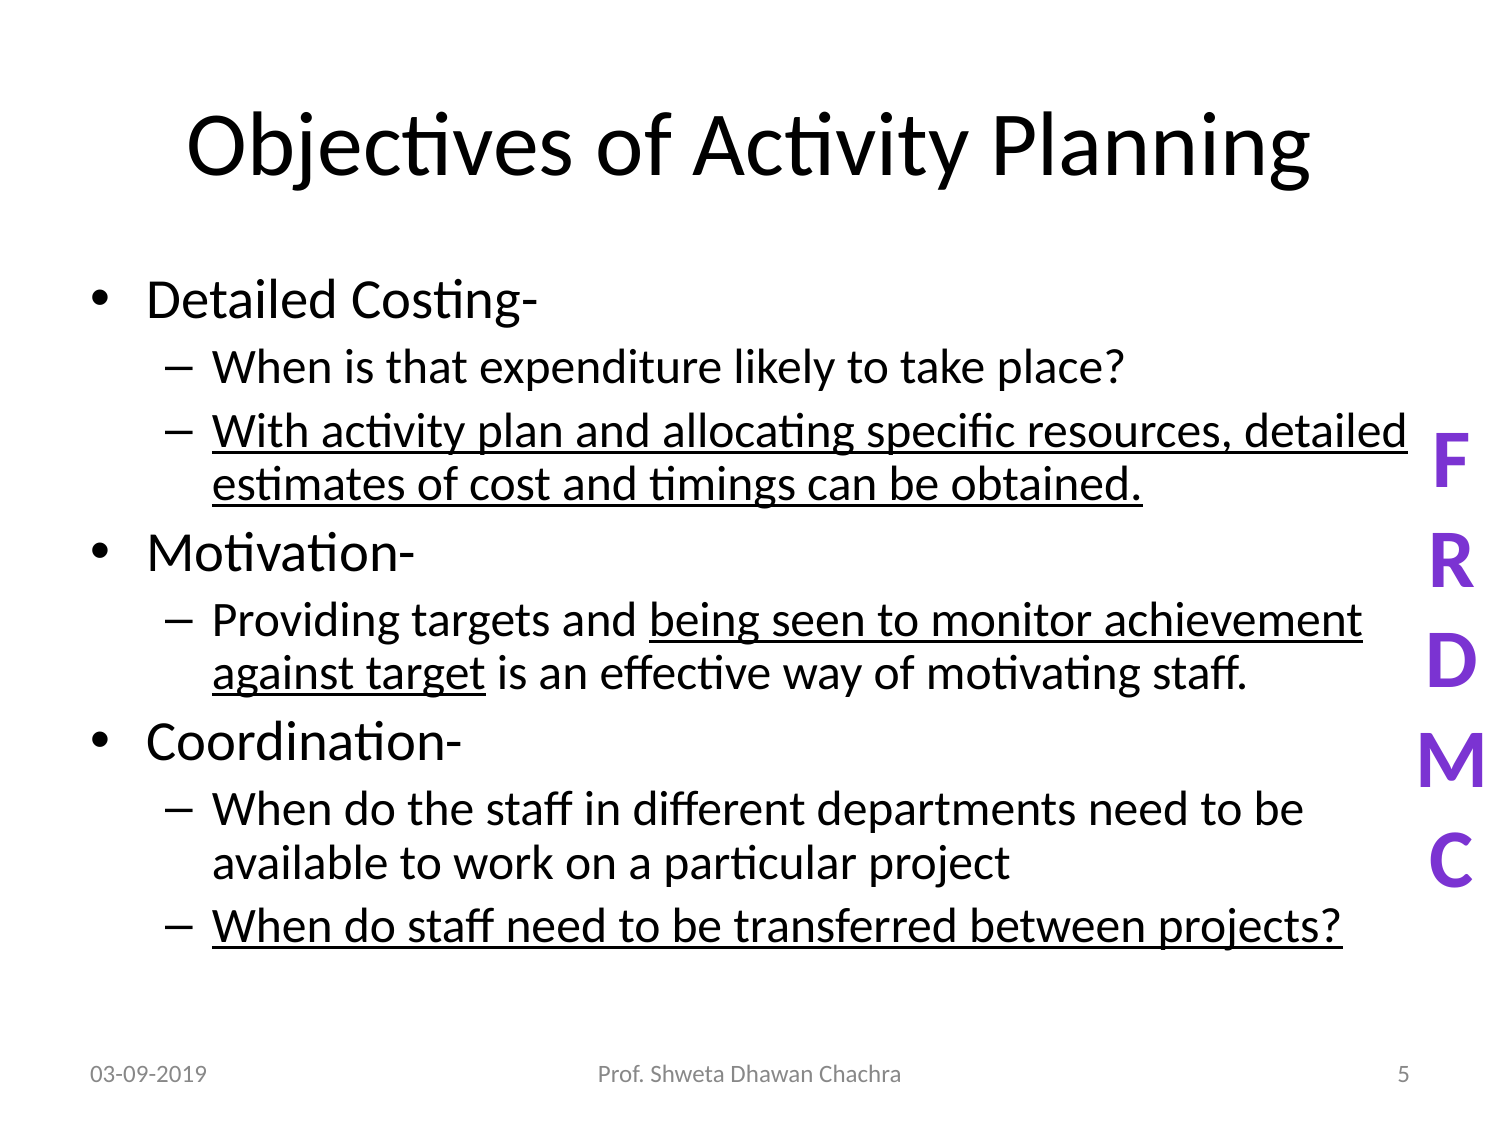

# Objectives of Activity Planning
Detailed Costing-
When is that expenditure likely to take place?
With activity plan and allocating specific resources, detailed estimates of cost and timings can be obtained.
Motivation-
Providing targets and being seen to monitor achievement against target is an effective way of motivating staff.
Coordination-
When do the staff in different departments need to be available to work on a particular project
When do staff need to be transferred between projects?
F
R
D
M
C
03-09-2019
Prof. Shweta Dhawan Chachra
5